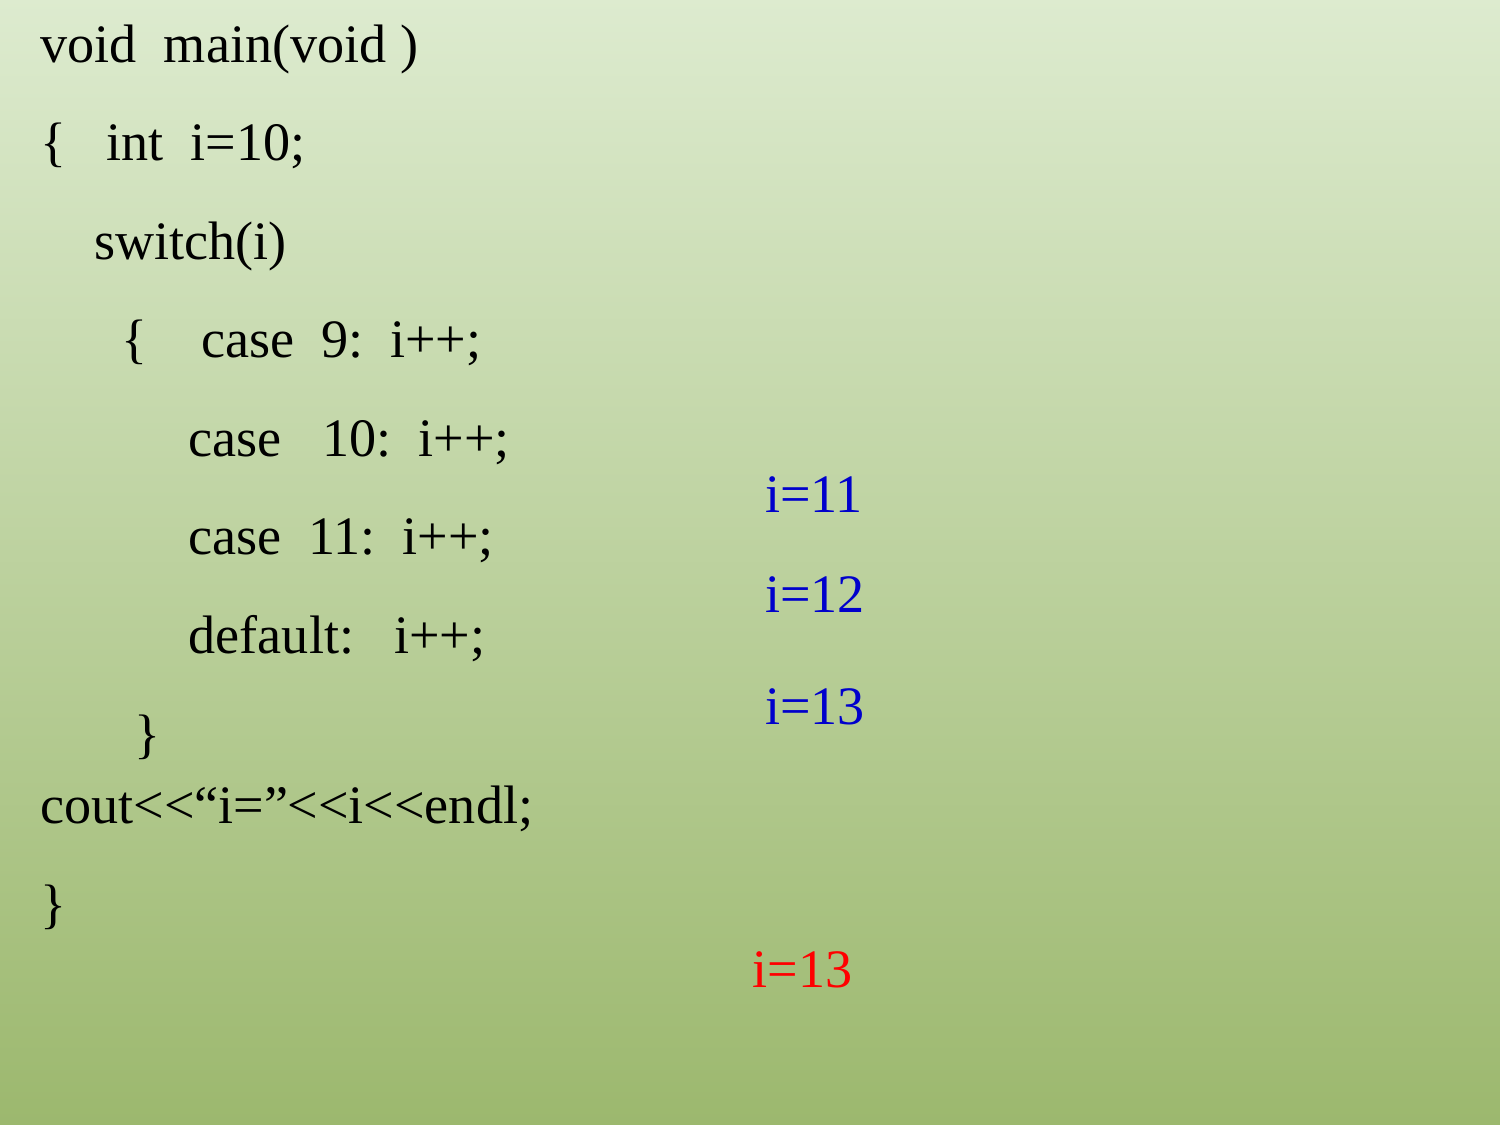

void  main(void )
{   int  i=10;
    switch(i)
      {    case  9:  i++;
           case   10:  i++;
           case  11:  i++;
           default:   i++;
       }     cout<<“i=”<<i<<endl;
}
i=11
i=12
i=13
i=13
114